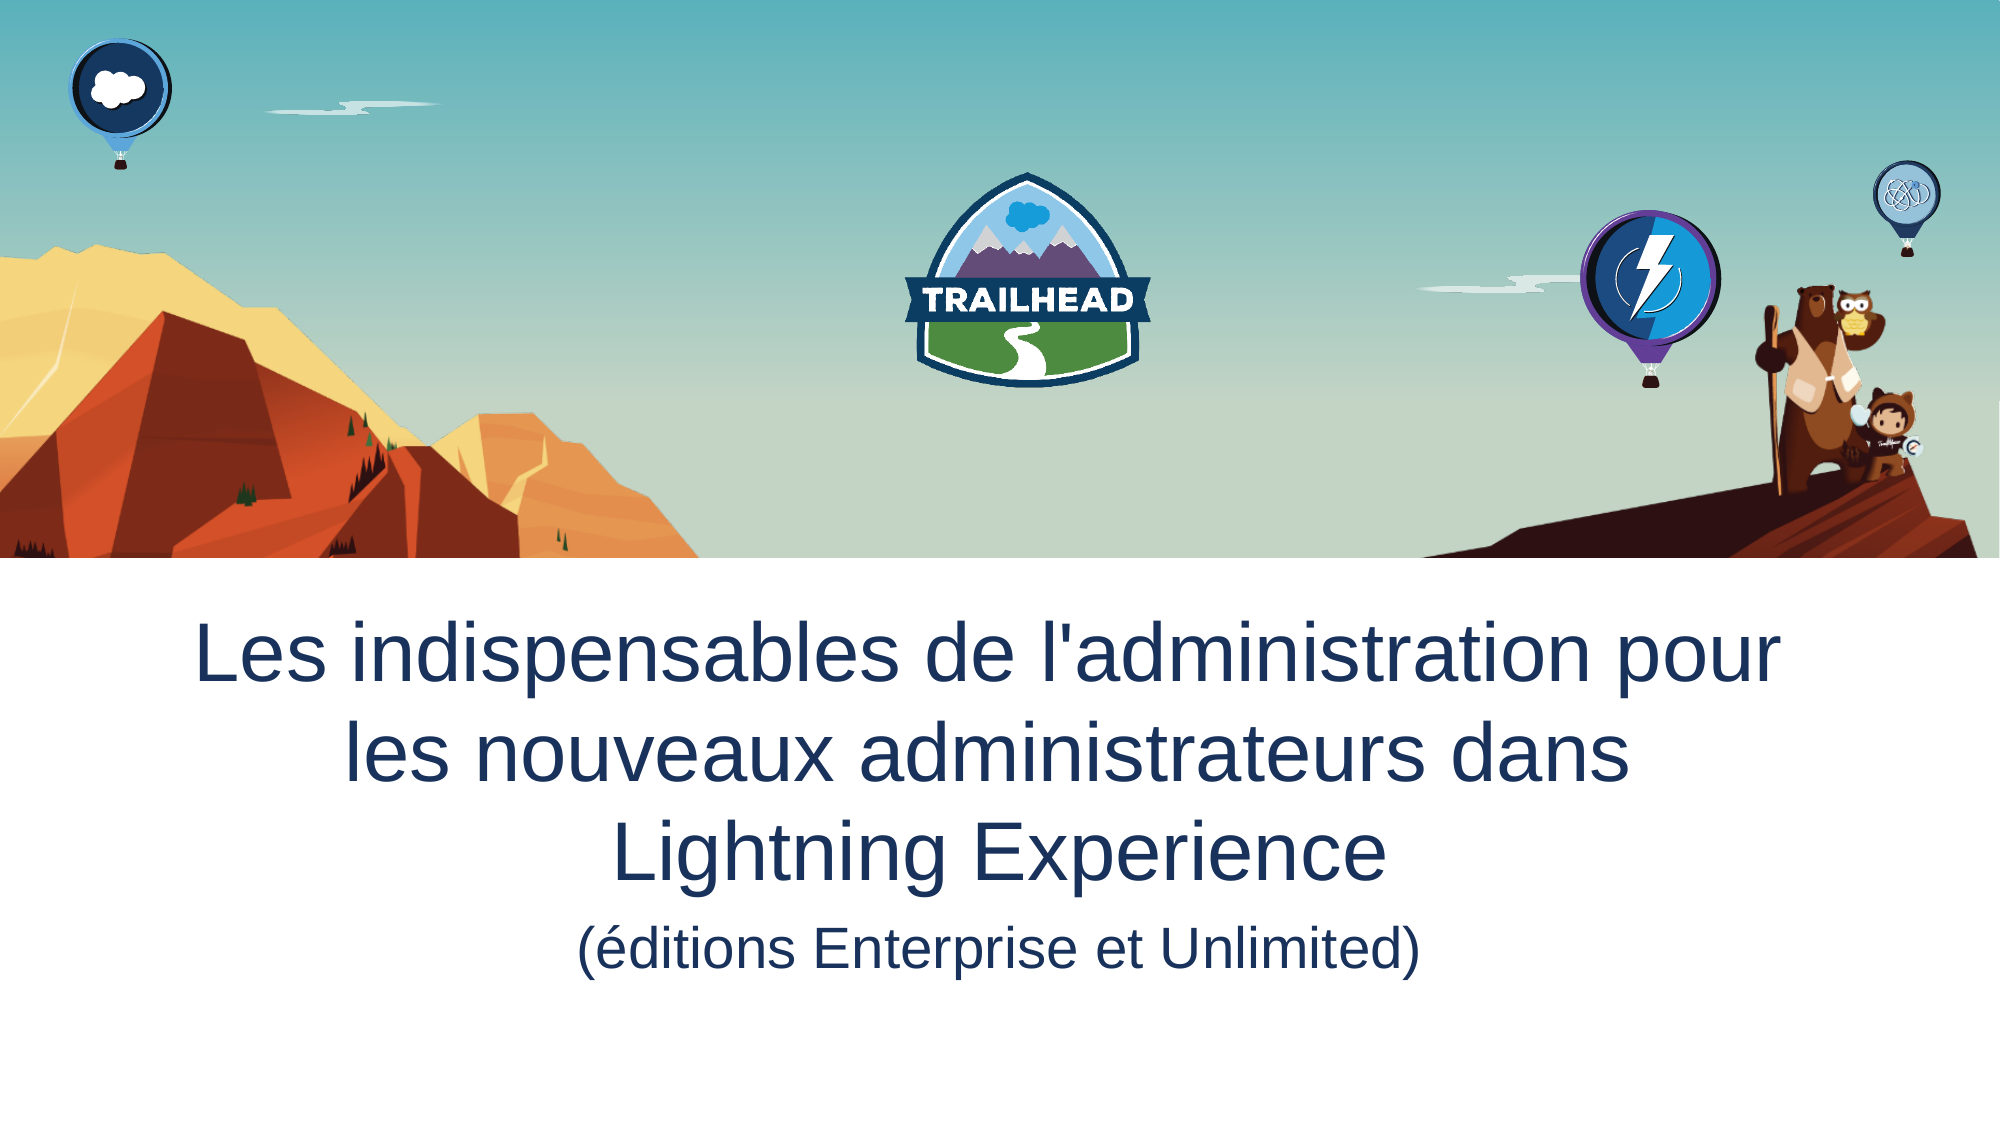

Les indispensables de l'administration pour
les nouveaux administrateurs dans
Lightning Experience
(éditions Enterprise et Unlimited)